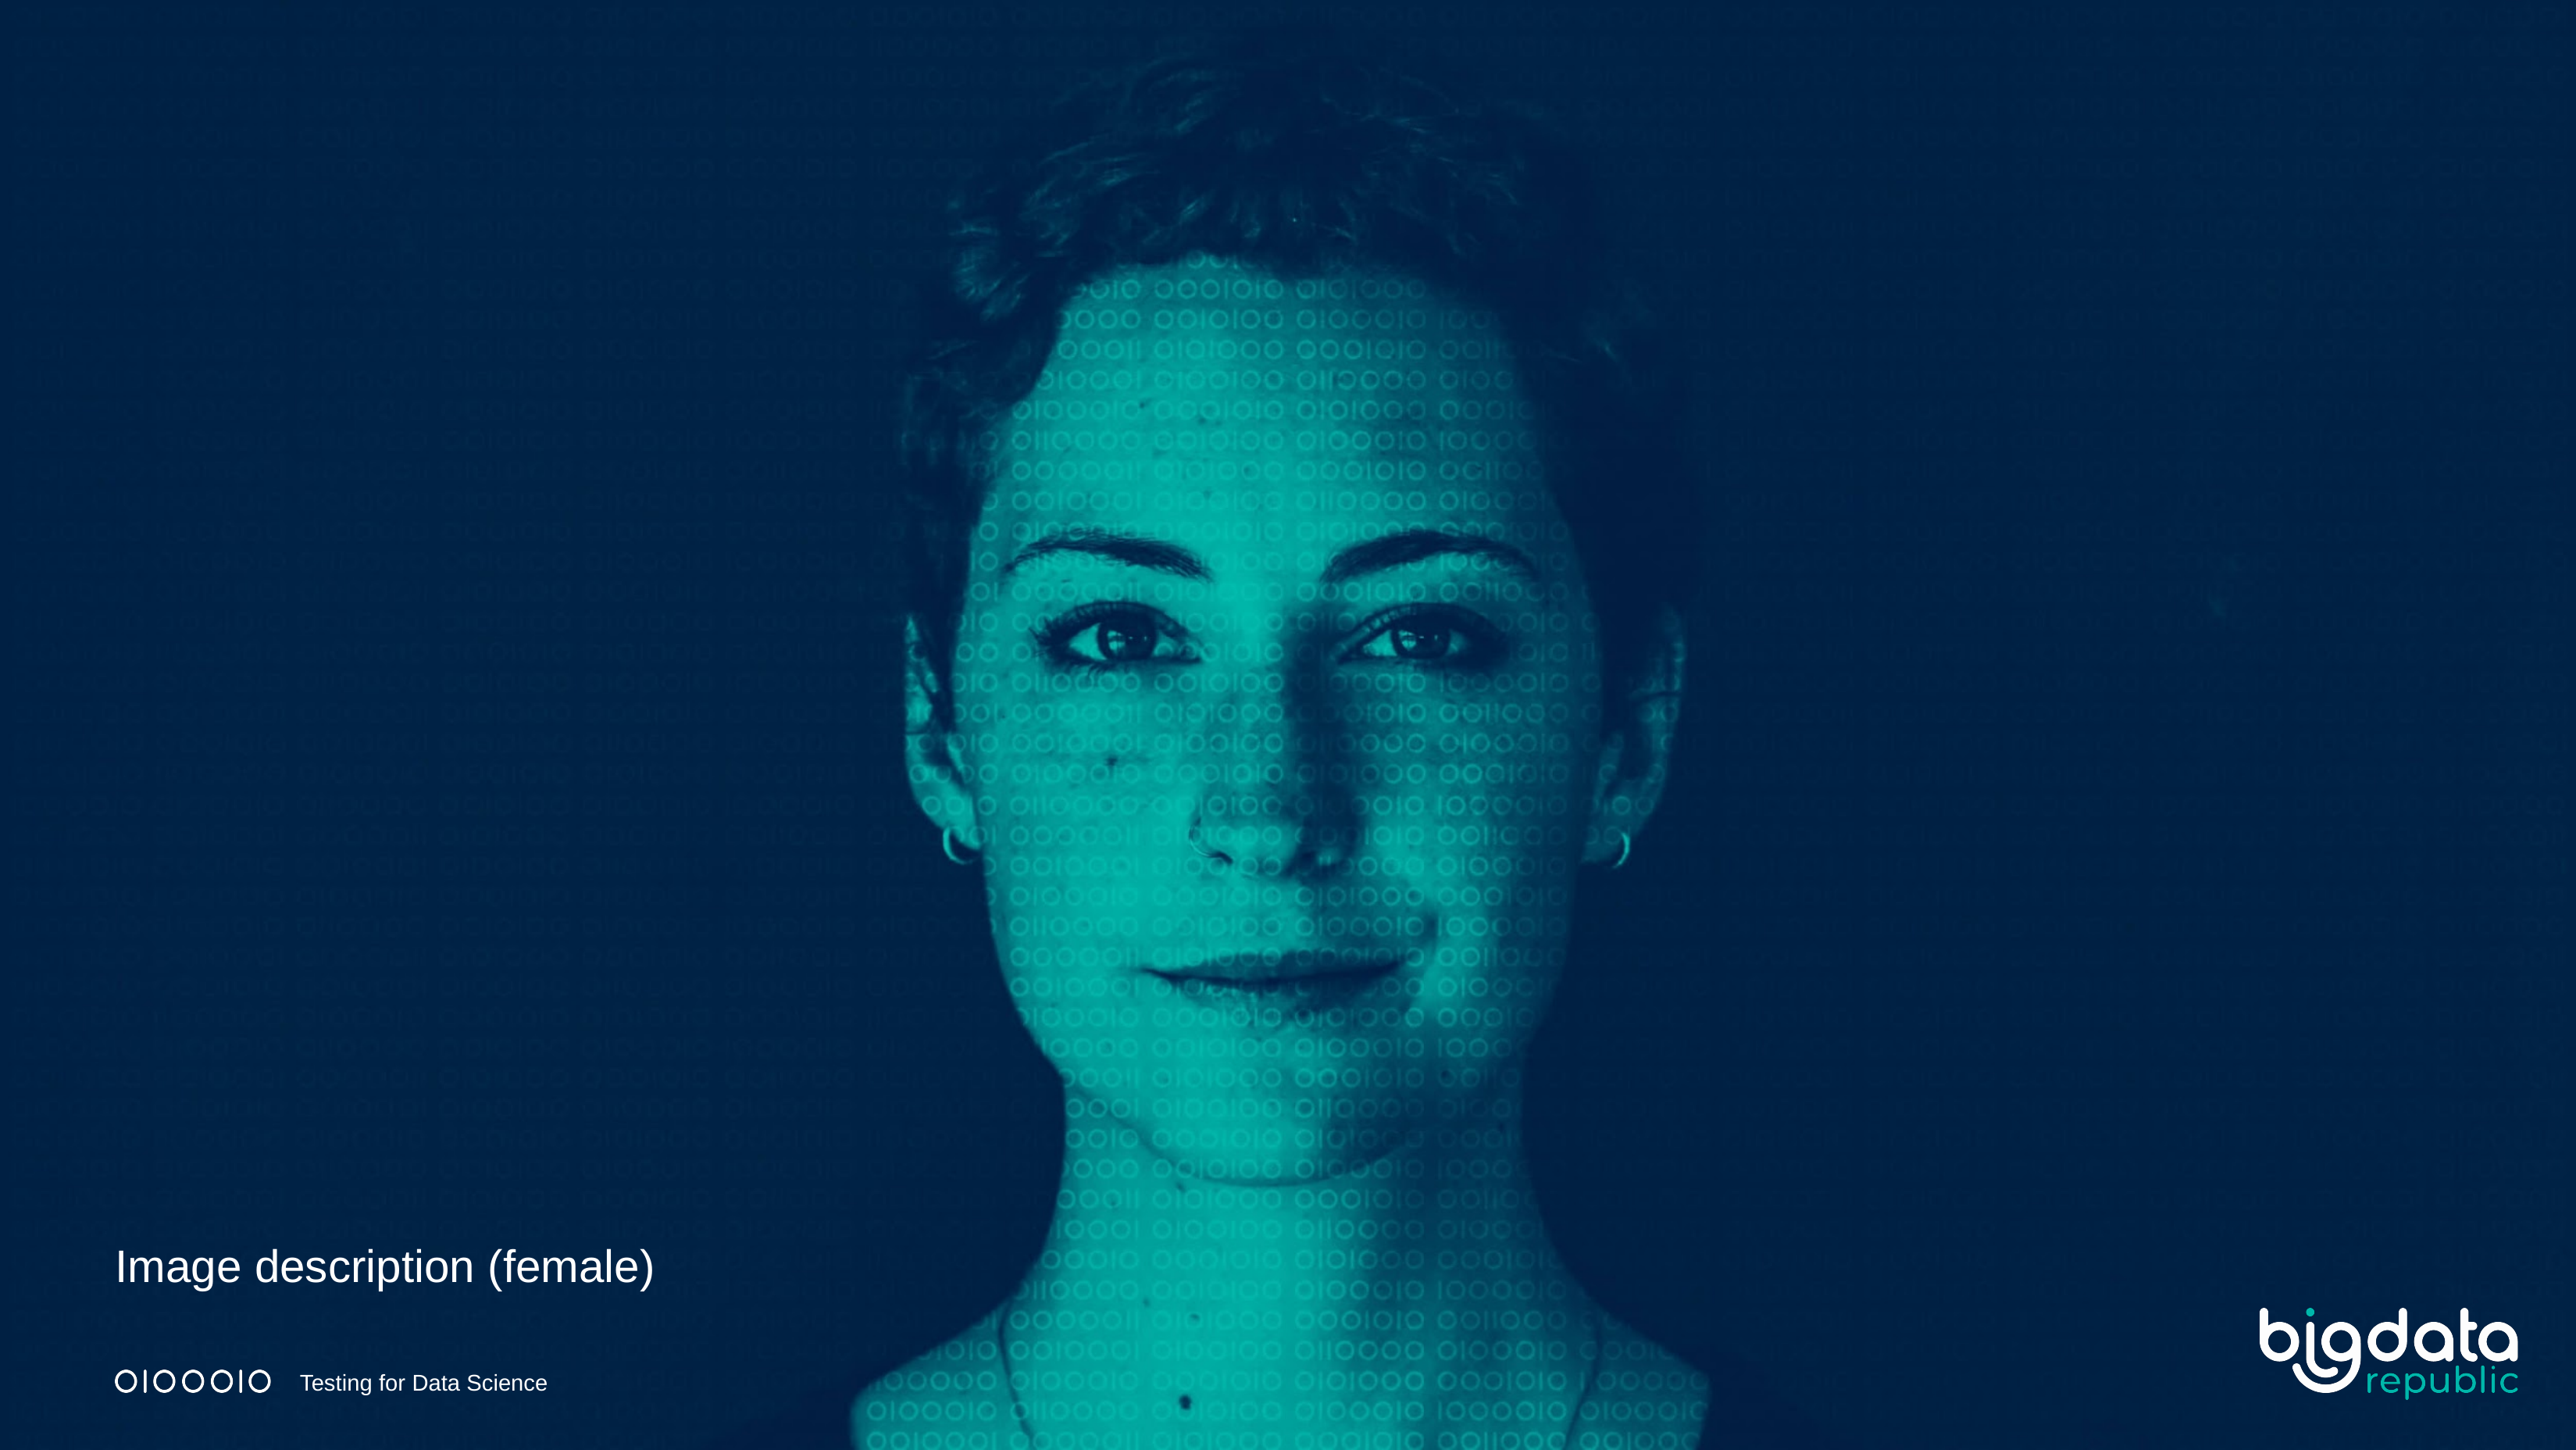

Image description (female)
Testing for Data Science